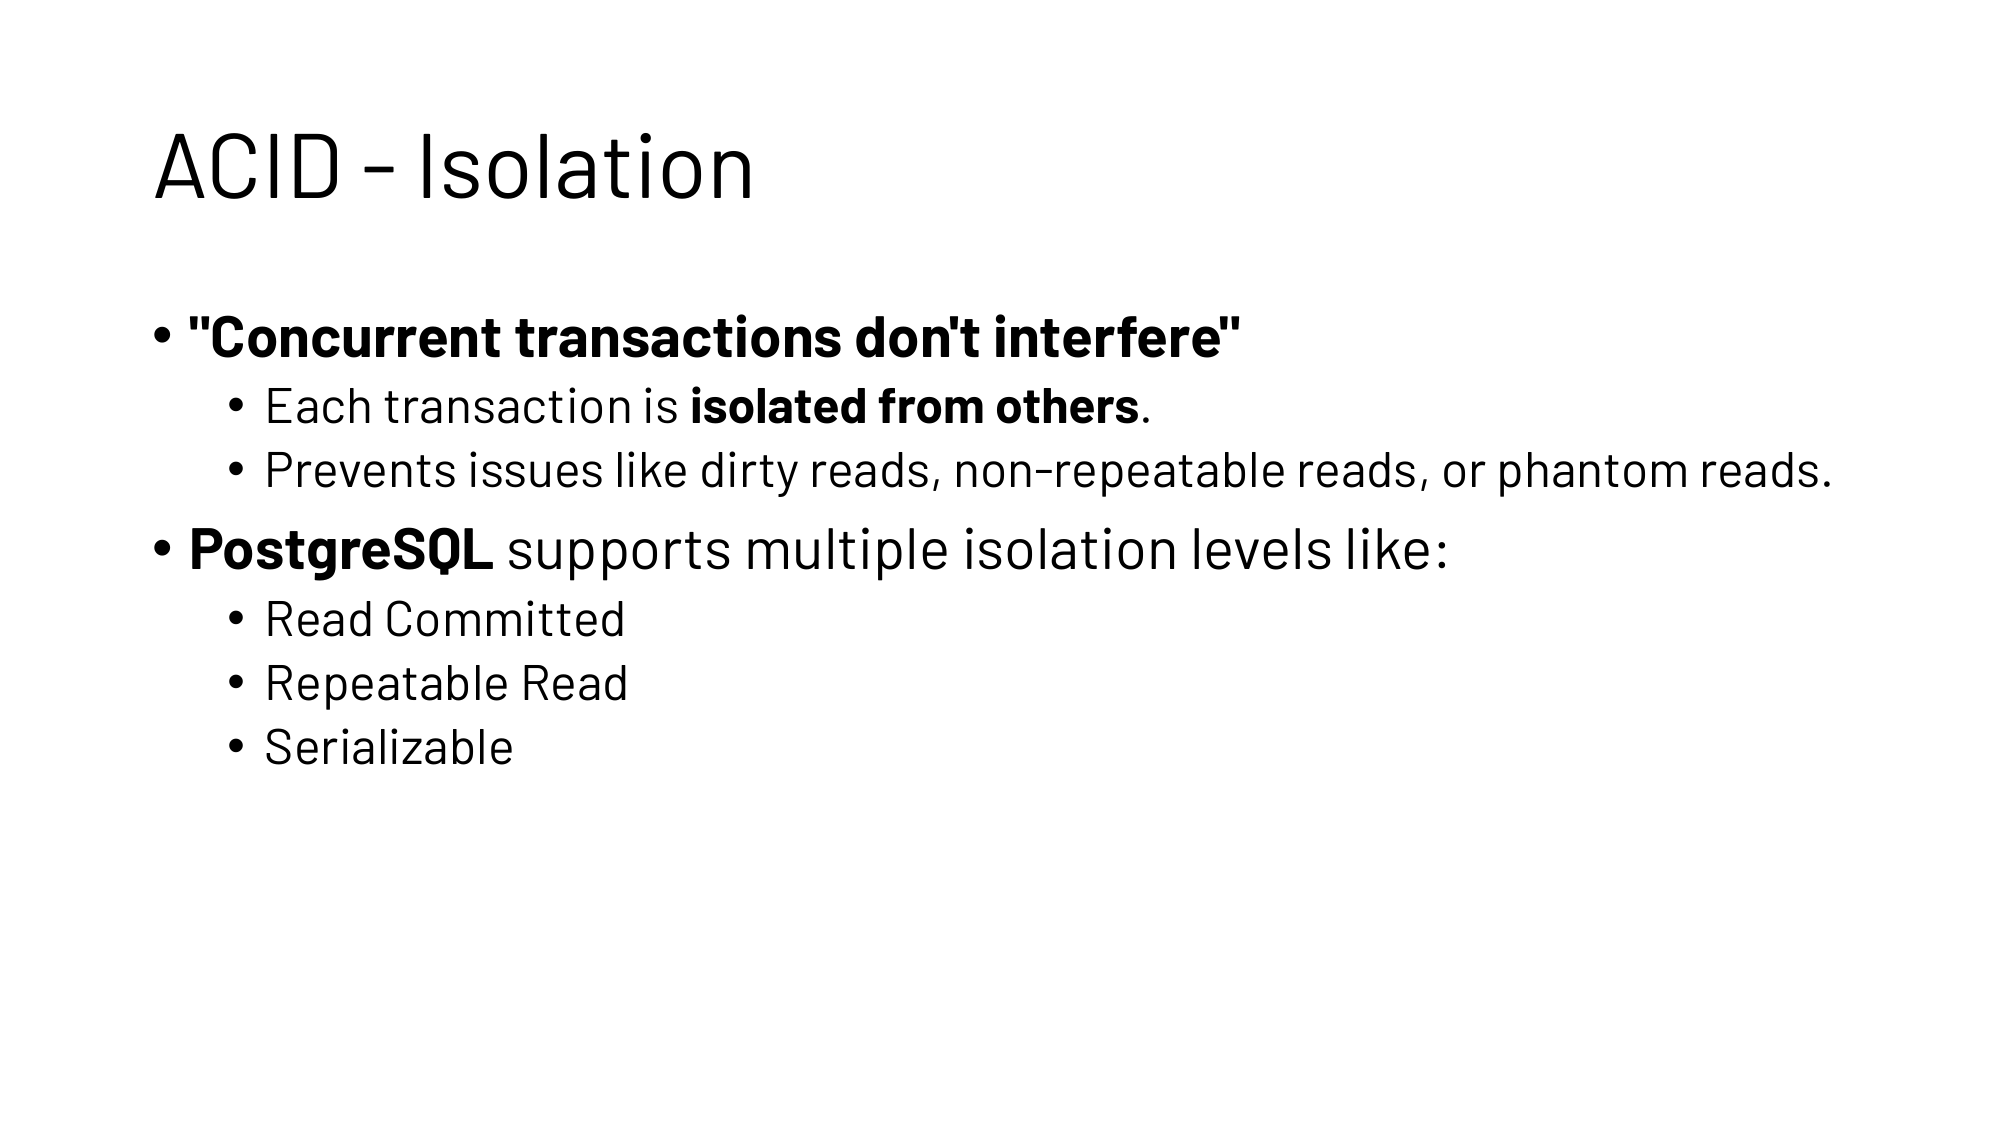

# ACID - Isolation
"Concurrent transactions don't interfere"
Each transaction is isolated from others.
Prevents issues like dirty reads, non-repeatable reads, or phantom reads.
PostgreSQL supports multiple isolation levels like:
Read Committed
Repeatable Read
Serializable